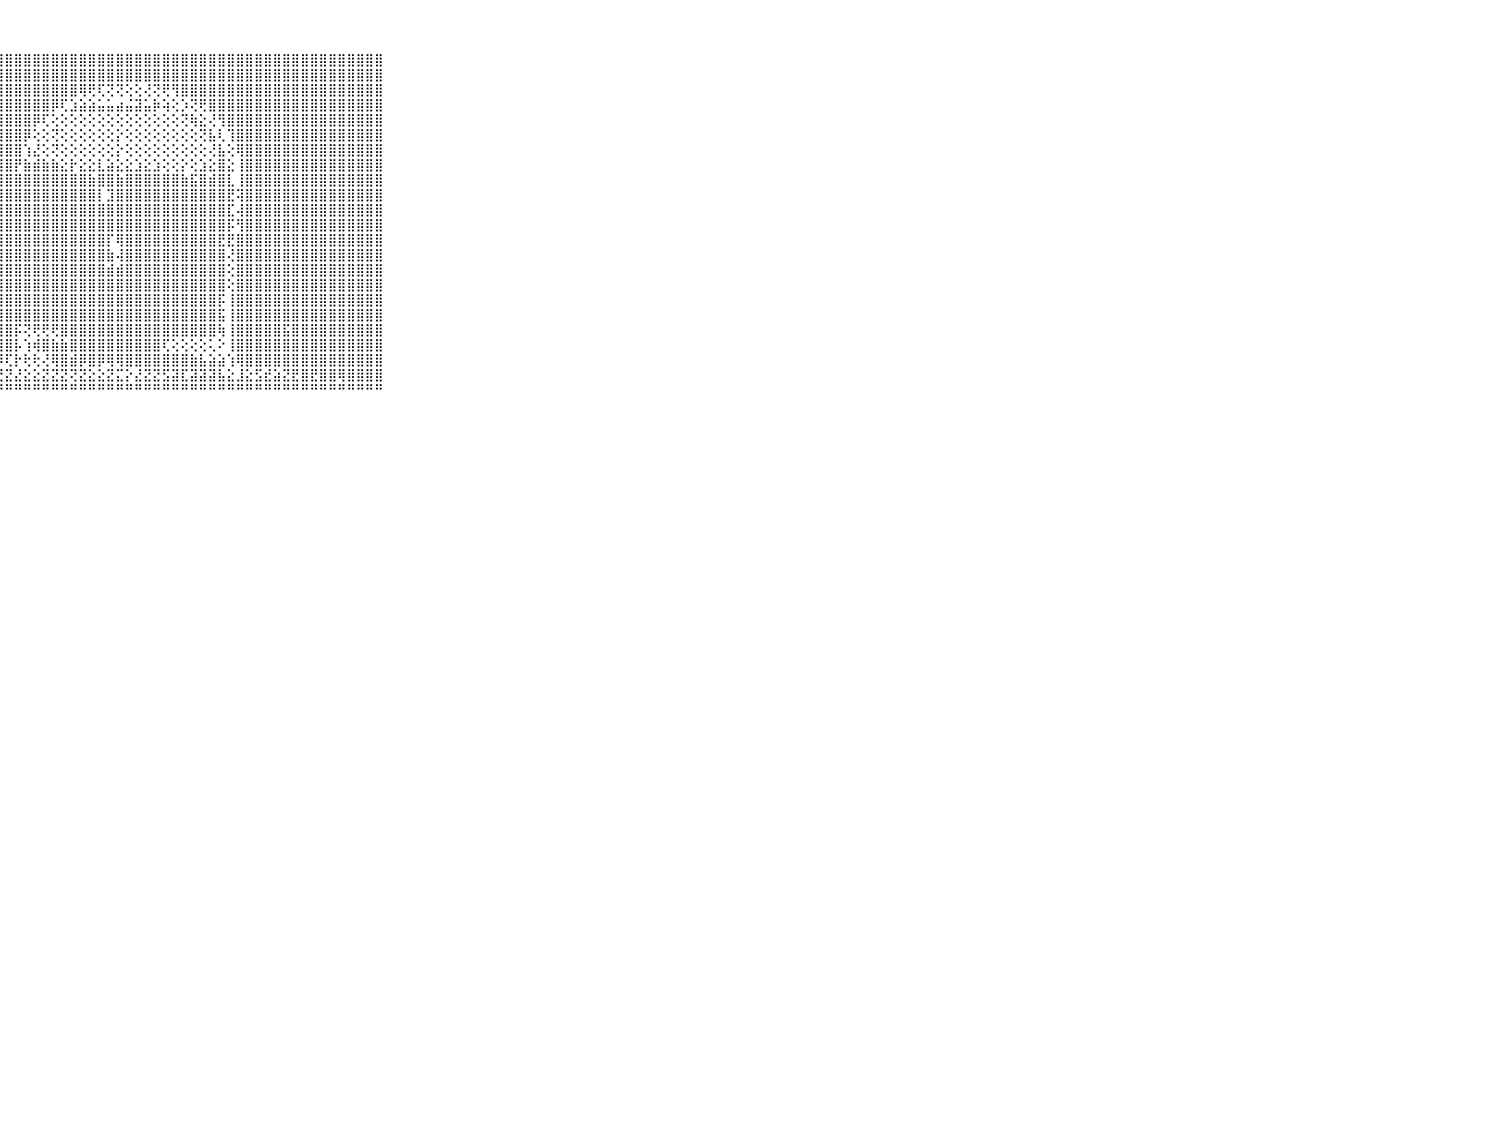

⠀⠀⠀⠀⠀⠀⠀⠀⠀⠀⠀⢸⣿⣿⣿⣿⣿⣿⣿⣿⣿⣿⣿⣿⣿⣿⣿⣿⣿⣿⣿⣿⣿⣿⣿⣿⣿⣿⣿⣿⣿⣿⣿⣿⣿⣿⣿⣿⣿⣿⣿⣿⣿⣿⣿⣿⣿⣿⣿⣿⣿⣿⣿⣿⣿⣿⣿⣿⣿⠀⠀⠀⠀⠀⠀⠀⠀⠀⠀⠀⠀
⠀⠀⠀⠀⠀⠀⠀⠀⠀⠀⠀⢸⣿⢿⣿⣿⣟⣿⣿⣿⣿⣿⣿⣿⣿⣿⣿⣿⣿⣿⣿⣿⣿⣿⣿⣿⣿⣿⣿⣿⣿⣿⣿⣿⣿⣿⣿⣿⣿⣿⣿⣿⣿⣿⣿⣿⣿⣿⣿⣿⣿⣿⣿⣿⣿⣿⣿⣿⣿⠀⠀⠀⠀⠀⠀⠀⠀⠀⠀⠀⠀
⠀⠀⠀⠀⠀⠀⠀⠀⠀⠀⠀⢸⣿⣿⣿⣿⣾⣿⣿⣿⣿⣿⣿⣿⣿⣿⣿⣿⣿⣿⣿⣿⣿⣿⣿⣿⢿⢟⢏⢝⢝⢕⢕⢜⢝⢟⢻⣿⣿⣿⣿⣿⣿⣿⣿⣿⣿⣿⣿⣿⣿⣿⣿⣿⣿⣿⣿⣿⣿⠀⠀⠀⠀⠀⠀⠀⠀⠀⠀⠀⠀
⠀⠀⠀⠀⠀⠀⠀⠀⠀⠀⠀⢸⣿⣿⣿⣿⣿⣿⣿⣿⣿⣿⣿⣿⣿⣿⣿⣿⣿⣿⣿⣿⣿⡿⢏⣱⣵⣵⣥⣥⣴⣬⣽⣥⡷⢵⢕⡱⢝⢟⣿⣿⣿⣿⣿⣿⣿⣿⣿⣿⣿⣿⣿⣿⣿⣿⣿⣿⣿⠀⠀⠀⠀⠀⠀⠀⠀⠀⠀⠀⠀
⠀⠀⠀⠀⠀⠀⠀⠀⠀⠀⠀⢸⣿⣿⣿⣿⣿⣿⣿⣿⣿⣿⣿⣿⣿⣿⣿⣿⣿⣿⣿⡿⢏⢕⢕⢕⢕⢕⢕⢕⢕⢕⢕⢕⢕⢕⢕⢝⢷⣕⢜⢻⣿⣿⣿⣿⣿⣿⣿⣿⣿⣿⣿⣿⣿⣿⣿⣿⣿⠀⠀⠀⠀⠀⠀⠀⠀⠀⠀⠀⠀
⠀⠀⠀⠀⠀⠀⠀⠀⠀⠀⠀⢸⣿⣿⣿⣿⣿⣿⣿⣿⣿⣿⣿⣿⣿⣿⣿⣿⣿⣿⡿⢕⢕⢝⢕⢕⢕⢕⢕⢕⡕⢕⢕⢕⢕⢕⢕⢕⢕⢝⣧⢇⢹⣿⣿⣿⣿⣿⣿⣿⣿⣿⣿⣿⣿⣿⣿⣿⣿⠀⠀⠀⠀⠀⠀⠀⠀⠀⠀⠀⠀
⠀⠀⠀⠀⠀⠀⠀⠀⠀⠀⠀⢸⣿⣿⣿⣿⣿⣿⣿⣿⣿⣿⣿⣿⣿⣿⣿⣿⣿⣿⢱⣜⢕⢝⢕⢕⢕⢕⢕⢕⡕⢕⢕⢕⢕⢕⢕⢕⢕⢕⢜⣧⢕⢿⣿⣿⣿⣿⣿⣿⣿⣿⣿⣿⣿⣿⣿⣿⣿⠀⠀⠀⠀⠀⠀⠀⠀⠀⠀⠀⠀
⠀⠀⠀⠀⠀⠀⠀⠀⠀⠀⠀⢸⣿⣿⣿⣿⣿⣿⣿⣿⣿⣿⣿⣿⣿⣿⣿⣿⣿⡟⣷⣾⣷⣷⣕⡗⣕⣕⣇⣵⣕⣕⣱⣕⣱⢕⢕⡕⢕⣱⣕⣿⣕⢸⣿⣿⣿⣿⣿⣿⣿⣿⣿⣿⣿⣿⣿⣿⣿⠀⠀⠀⠀⠀⠀⠀⠀⠀⠀⠀⠀
⠀⠀⠀⠀⠀⠀⠀⠀⠀⠀⠀⢸⣿⣿⣿⣿⣿⣿⣿⣿⣿⣿⣿⣿⣿⣿⣿⣿⣿⣿⣿⣿⣿⣿⣿⣿⣿⣷⣿⣿⣷⣿⣿⣿⣿⣿⣿⣷⣯⣿⣾⣿⣇⢸⣿⣿⣿⣿⣿⣿⣿⣿⣿⣿⣿⣿⣿⣿⣿⠀⠀⠀⠀⠀⠀⠀⠀⠀⠀⠀⠀
⠀⠀⠀⠀⠀⠀⠀⠀⠀⠀⠀⢸⣿⣿⣿⣿⣿⣿⣿⣿⣿⣿⣿⣿⣿⣿⣿⣿⣿⣿⣿⣿⣿⣿⣿⣿⣿⣿⡇⣹⣿⣿⣿⣿⣿⣿⣿⣿⣿⣿⣿⣿⣟⢽⣿⣿⣿⣿⣿⣿⣿⣿⣿⣿⣿⣿⣿⣿⣿⠀⠀⠀⠀⠀⠀⠀⠀⠀⠀⠀⠀
⠀⠀⠀⠀⠀⠀⠀⠀⠀⠀⠀⢸⣿⣿⣿⣿⣿⣿⣿⣿⣿⣿⣿⣿⣿⣿⣿⣿⣿⣿⣿⣿⣿⣿⣿⣿⣿⣿⣿⣿⣿⣿⣿⣿⣿⣿⣿⣿⣿⣿⣿⣿⣏⢼⣿⣿⣿⣿⣿⣿⣿⣿⣿⣿⣿⣿⣿⣿⣿⠀⠀⠀⠀⠀⠀⠀⠀⠀⠀⠀⠀
⠀⠀⠀⠀⠀⠀⠀⠀⠀⠀⠀⢸⣿⣿⣿⣿⣿⣿⣿⣿⣿⣿⣿⣿⣿⣿⣿⣿⣿⣿⣿⣿⣿⣿⣿⣿⣿⣿⣿⣿⣿⣿⣿⣿⣿⣿⣿⣿⣿⣿⣿⣿⡯⢻⣿⣿⣿⣿⣿⣿⣿⣿⣿⣿⣿⣿⣿⣿⣿⠀⠀⠀⠀⠀⠀⠀⠀⠀⠀⠀⠀
⠀⠀⠀⠀⠀⠀⠀⠀⠀⠀⠀⢸⣿⣿⣿⣿⣽⣿⣿⣿⣽⣿⣿⣿⣿⣿⣿⣿⣿⣿⣿⣿⣿⣿⣿⣿⣿⣿⣿⡏⢿⣿⣿⣿⣿⣿⣿⣿⣿⣿⣿⣟⣟⣿⣿⣿⣿⣿⣿⣿⣿⣿⣿⣿⣿⣿⣿⣿⣿⠀⠀⠀⠀⠀⠀⠀⠀⠀⠀⠀⠀
⠀⠀⠀⠀⠀⠀⠀⠀⠀⠀⠀⢸⣿⣿⣿⣿⣿⣿⣿⣿⣿⣿⣿⣿⣿⣿⣿⣿⣿⣿⣿⣿⣿⣿⣿⣿⣿⣿⣿⣷⢼⣿⣿⣿⣿⣿⣿⣿⣿⣿⣿⣿⢜⣿⣿⣿⣿⣿⣿⣿⣿⣿⣿⣿⣿⣿⣿⣿⣿⠀⠀⠀⠀⠀⠀⠀⠀⠀⠀⠀⠀
⠀⠀⠀⠀⠀⠀⠀⠀⠀⠀⠀⢸⣿⣿⣿⣿⣿⣿⣿⣿⣿⣿⣿⣿⣿⣿⣿⣿⣿⣿⣿⣿⣿⣿⣿⣿⣿⣿⣿⣾⣾⣿⣿⣿⣿⣿⣿⣿⣿⣿⣿⣿⢕⣿⣿⣿⣿⣿⣿⣿⣿⣿⣿⣿⣿⣿⣿⣿⣿⠀⠀⠀⠀⠀⠀⠀⠀⠀⠀⠀⠀
⠀⠀⠀⠀⠀⠀⠀⠀⠀⠀⠀⢸⣿⣿⣿⣿⣿⣿⣿⣿⣿⣿⣿⣿⣿⣿⣿⣿⣿⣿⣿⣿⣿⣿⣿⣿⣿⣿⣿⣿⣿⣿⣿⣿⣿⣿⣿⣿⣿⣿⣿⣿⢕⣿⣿⣿⣿⣿⣿⣿⣿⣿⣿⣿⣿⣿⣿⣿⣿⠀⠀⠀⠀⠀⠀⠀⠀⠀⠀⠀⠀
⠀⠀⠀⠀⠀⠀⠀⠀⠀⠀⠀⢸⣿⣿⣿⣿⣿⣿⣿⣿⣿⣿⣿⣿⣿⣿⣿⣿⣿⣿⣿⣿⣿⣿⣿⣿⣿⣿⣿⣿⣿⣿⣿⣿⣿⣿⣿⣿⣿⣿⣿⡯⢸⣿⣿⣿⣿⣿⣿⣿⣿⣿⣿⣿⣿⣿⣿⣿⣿⠀⠀⠀⠀⠀⠀⠀⠀⠀⠀⠀⠀
⠀⠀⠀⠀⠀⠀⠀⠀⠀⠀⠀⢸⣿⣿⣿⣿⣿⣿⣿⣿⣿⣿⣿⣿⣿⣿⣿⣿⣿⣿⣿⣿⣿⣿⣿⣿⣿⣿⣿⣿⣿⣿⣿⣿⣿⣿⣿⣿⣿⣿⣿⣯⢸⣿⣿⣿⣿⣿⣿⣿⣿⣿⣿⣿⣿⣿⣿⣿⣿⠀⠀⠀⠀⠀⠀⠀⠀⠀⠀⠀⠀
⠀⠀⠀⠀⠀⠀⠀⠀⠀⠀⠀⢸⣿⣿⣿⣿⣿⣿⣿⣿⣿⣿⣿⣿⣿⣿⣿⣿⣿⡯⢝⢟⢟⢟⣿⣿⣿⣿⣿⣿⣿⣿⣿⣿⣿⣿⣿⣿⣿⣿⣿⢷⢸⣿⣿⣿⣿⣿⣯⣿⣿⣿⣿⣿⣿⣿⣿⣿⣿⠀⠀⠀⠀⠀⠀⠀⠀⠀⠀⠀⠀
⠀⠀⠀⠀⠀⠀⠀⠀⠀⠀⠀⢸⣿⣿⣿⣿⣿⣟⢿⣿⣿⣿⣿⣿⣿⣿⣻⣿⣿⡧⢱⢾⣿⣷⣷⣿⣿⣿⣿⣿⣿⣿⣿⣿⣿⢏⢕⢕⢕⢕⢅⠕⢸⣿⣿⣿⣿⣿⣿⣿⣿⣿⣿⣿⣿⣿⣿⣿⣿⠀⠀⠀⠀⠀⠀⠀⠀⠀⠀⠀⠀
⠀⠀⠀⠀⠀⠀⠀⠀⠀⠀⠀⠸⣿⣿⢟⡻⡿⣿⡜⣿⣿⣿⢿⣿⣿⢯⣿⡿⢏⡗⢗⢗⢜⢿⣿⣾⡿⣿⡿⢿⢿⣿⣿⣿⣿⣿⣿⣿⣷⣧⣵⣵⢱⢿⣿⣿⣿⣿⣿⣿⣿⣿⣿⣿⣿⣿⣿⣿⣿⠀⠀⠀⠀⠀⠀⠀⠀⠀⠀⠀⠀
⠀⠀⠀⠀⠀⠀⠀⠀⠀⠀⠀⠀⢅⢄⢕⢞⢝⢕⢝⣜⣝⢝⣝⣝⣝⣝⣹⣝⣝⣜⣕⣕⣝⣝⣝⢝⣝⣕⣕⣝⣍⡕⣜⣝⣝⣫⣽⣏⣽⣽⣽⣧⣕⣸⣕⣫⣞⣵⣝⣟⣿⣟⣿⣿⢿⣿⣿⣿⣿⠀⠀⠀⠀⠀⠀⠀⠀⠀⠀⠀⠀
⠀⠀⠀⠀⠀⠀⠀⠀⠀⠀⠀⠑⠚⠛⠛⠛⠙⠛⠛⠛⠛⠛⠛⠛⠛⠛⠛⠛⠛⠛⠛⠛⠛⠛⠛⠛⠛⠛⠛⠛⠛⠛⠛⠛⠛⠛⠛⠛⠛⠛⠛⠛⠛⠛⠛⠛⠛⠛⠛⠛⠛⠛⠛⠛⠛⠛⠛⠛⠛⠀⠀⠀⠀⠀⠀⠀⠀⠀⠀⠀⠀